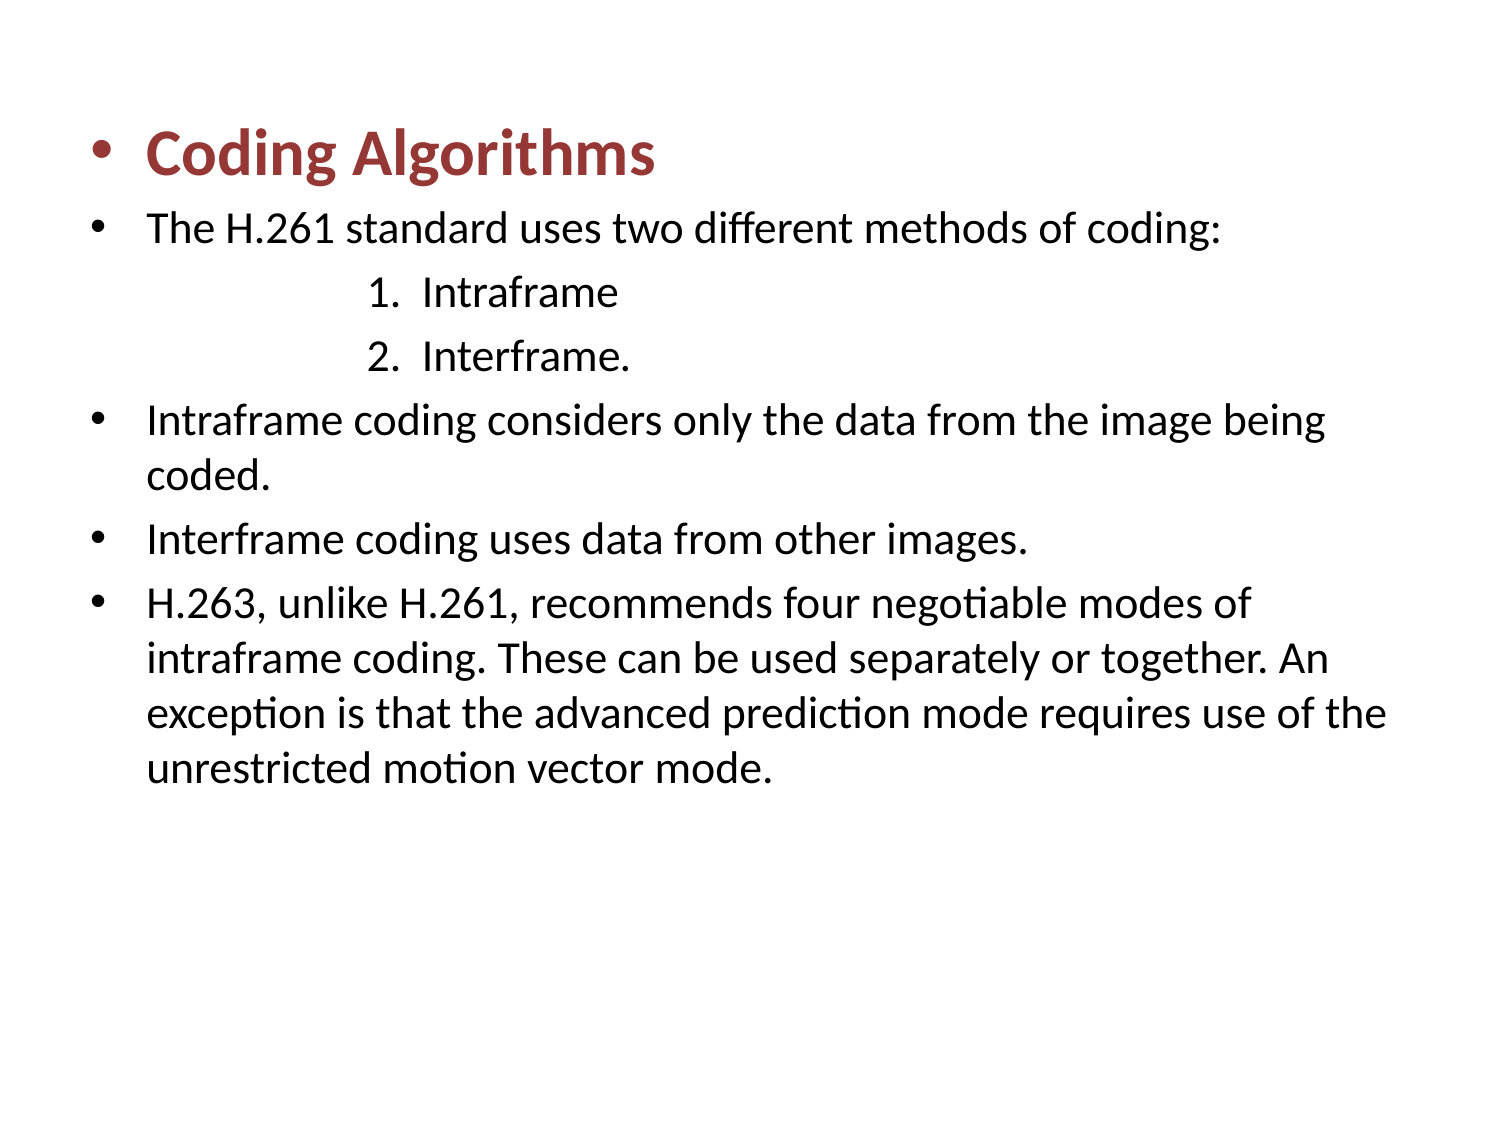

Coding Algorithms
The H.261 standard uses two different methods of coding:
                           1.  Intraframe
                           2.  Interframe.
Intraframe coding considers only the data from the image being coded.
Interframe coding uses data from other images.
H.263, unlike H.261, recommends four negotiable modes of intraframe coding. These can be used separately or together. An exception is that the advanced prediction mode requires use of the unrestricted motion vector mode.